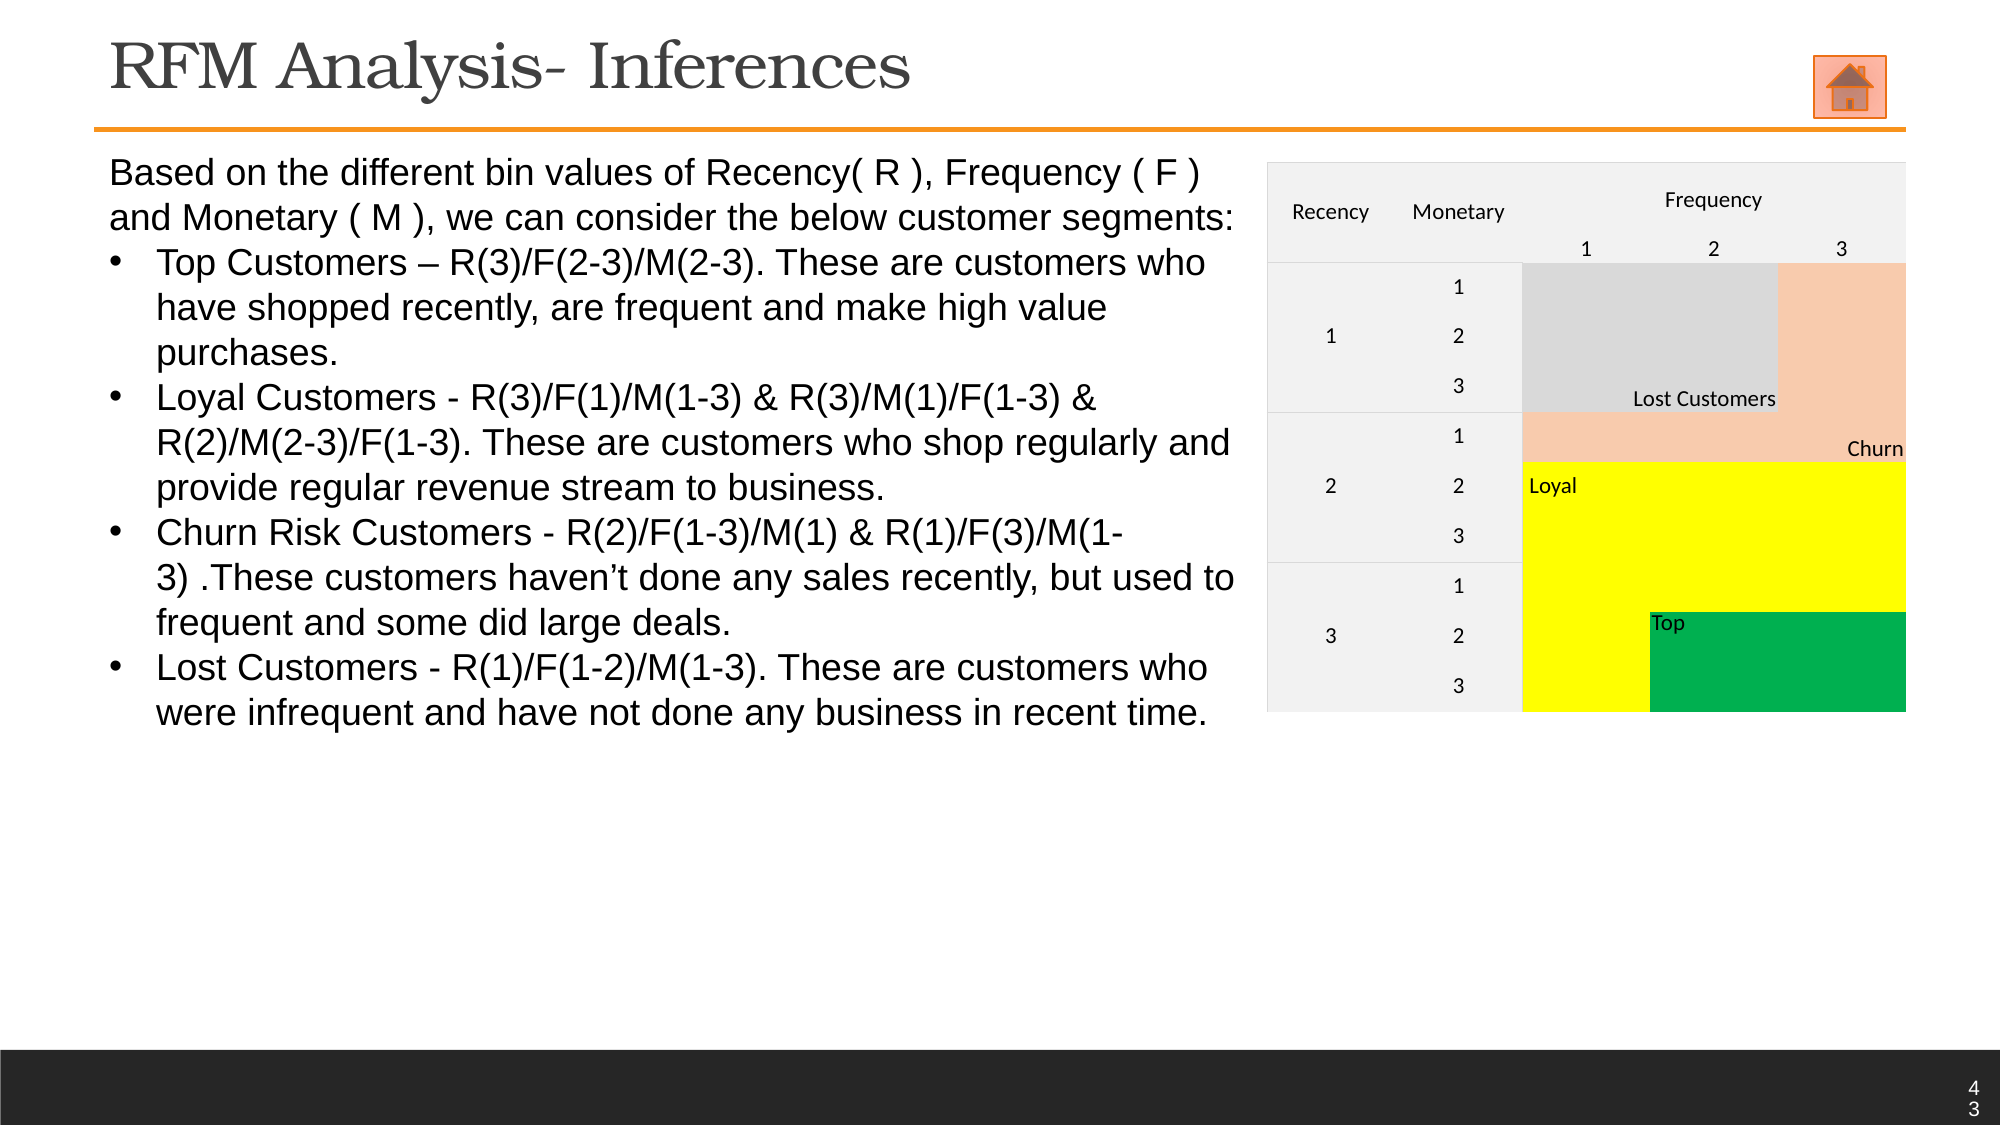

RFM Analysis- Inferences

Based on the different bin values of Recency( R ), Frequency ( F ) and Monetary ( M ), we can consider the below customer segments:
Top Customers – R(3)/F(2-3)/M(2-3). These are customers who have shopped recently, are frequent and make high value purchases.
Loyal Customers - R(3)/F(1)/M(1-3) & R(3)/M(1)/F(1-3) & R(2)/M(2-3)/F(1-3). These are customers who shop regularly and provide regular revenue stream to business.
Churn Risk Customers - R(2)/F(1-3)/M(1) & R(1)/F(3)/M(1-3) .These customers haven’t done any sales recently, but used to frequent and some did large deals.
Lost Customers - R(1)/F(1-2)/M(1-3). These are customers who were infrequent and have not done any business in recent time.
| Recency | Monetary | Frequency |  |  |
| --- | --- | --- | --- | --- |
|  |  | 1 | 2 | 3 |
| 1 | 1 | Lost Customers |  |  |
|  | 2 |  |  |  |
|  | 3 |  |  |  |
| 2 | 1 |  |  | Churn |
|  | 2 | Loyal |  |  |
|  | 3 |  |  |  |
| 3 | 1 |  |  |  |
|  | 2 |  | Top |  |
|  | 3 |  |  |  |
43